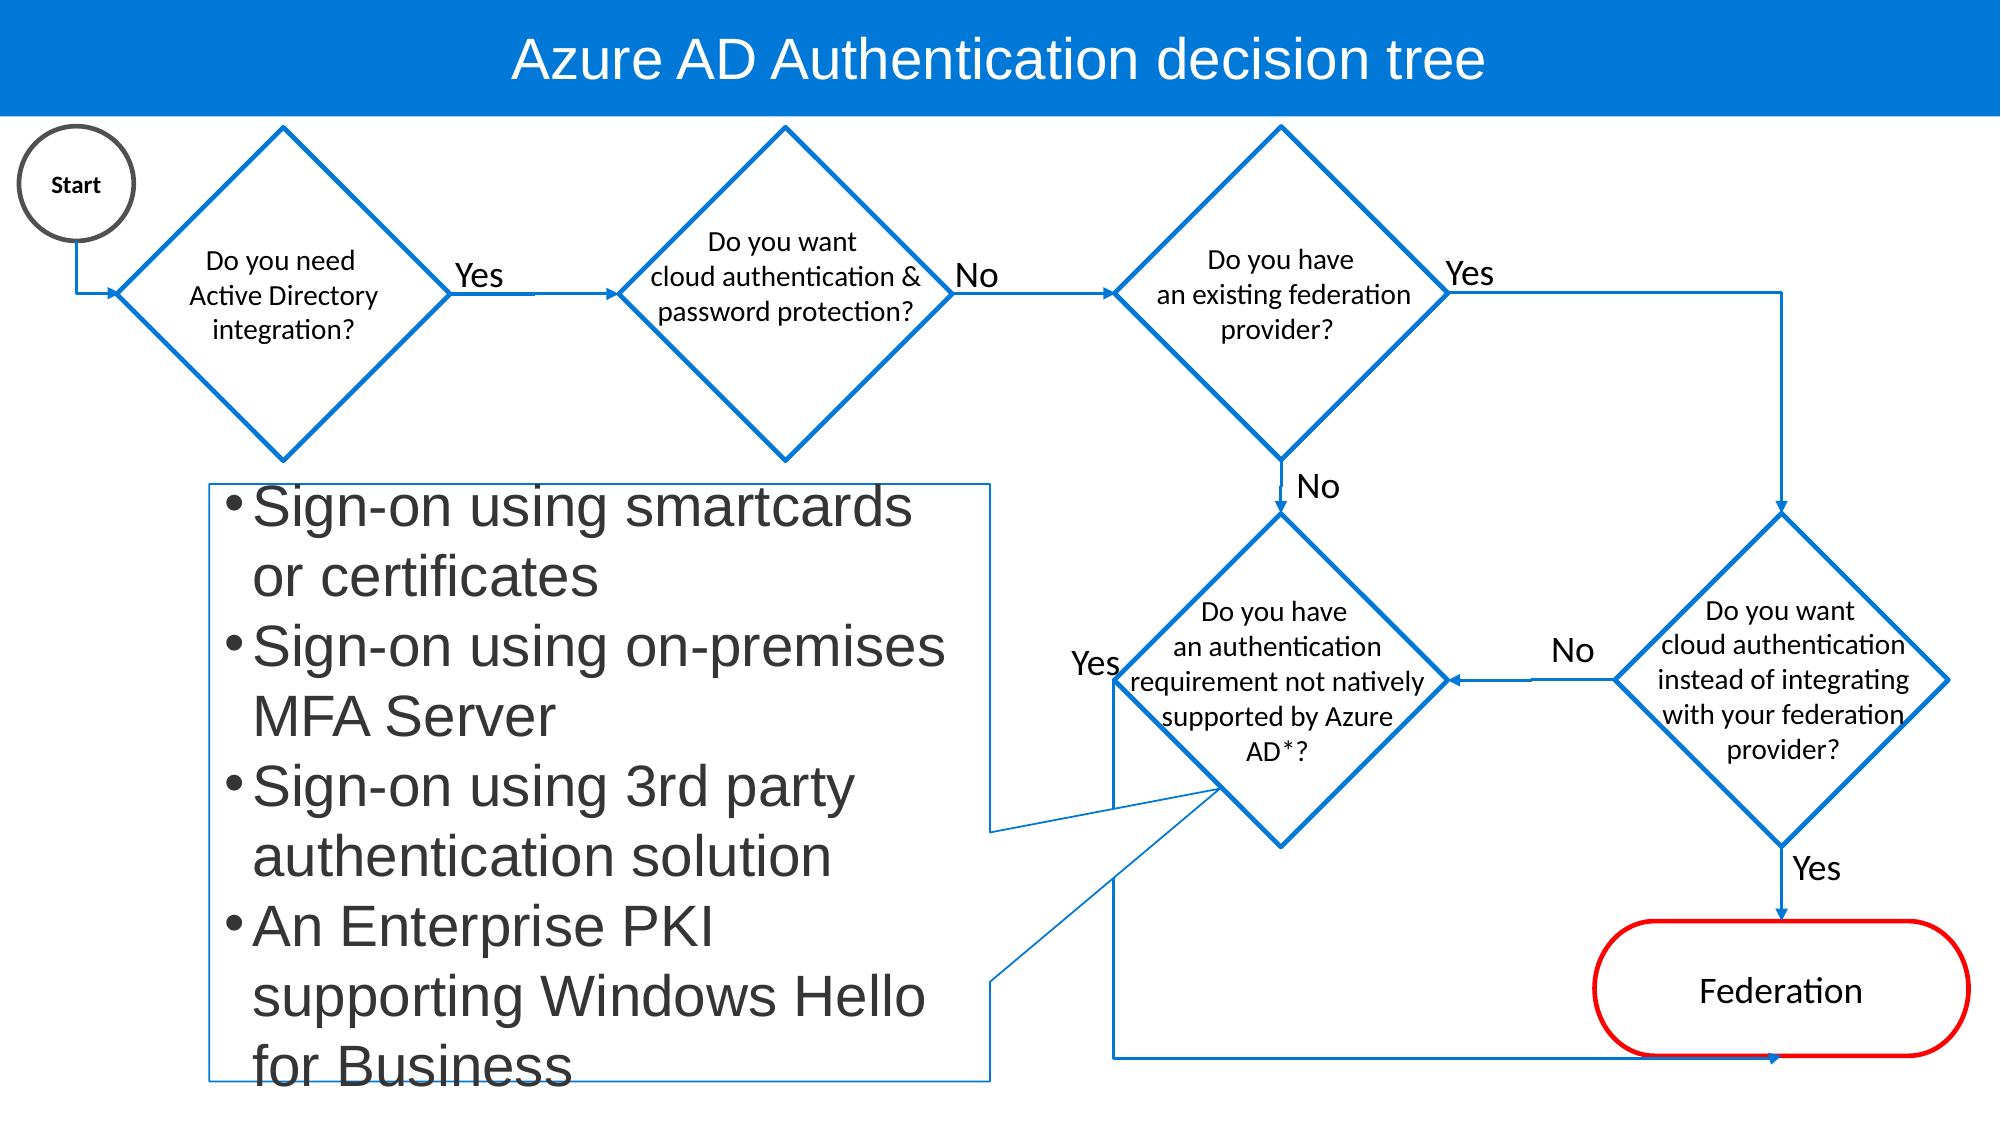

Azure AD Authentication decision tree
Start

Do you have
 an existing federation provider?

Do you want
cloud authentication & password protection?

Do you need
Active Directory integration?
Yes
Yes
No
No
Sign-on using smartcards or certificates
Sign-on using on-premises MFA Server
Sign-on using 3rd party authentication solution
An Enterprise PKI supporting Windows Hello for Business

Do you want
cloud authentication instead of integrating with your federation provider?

Do you have
an authentication requirement not natively supported by Azure AD*?
No
Yes
Yes
Federation